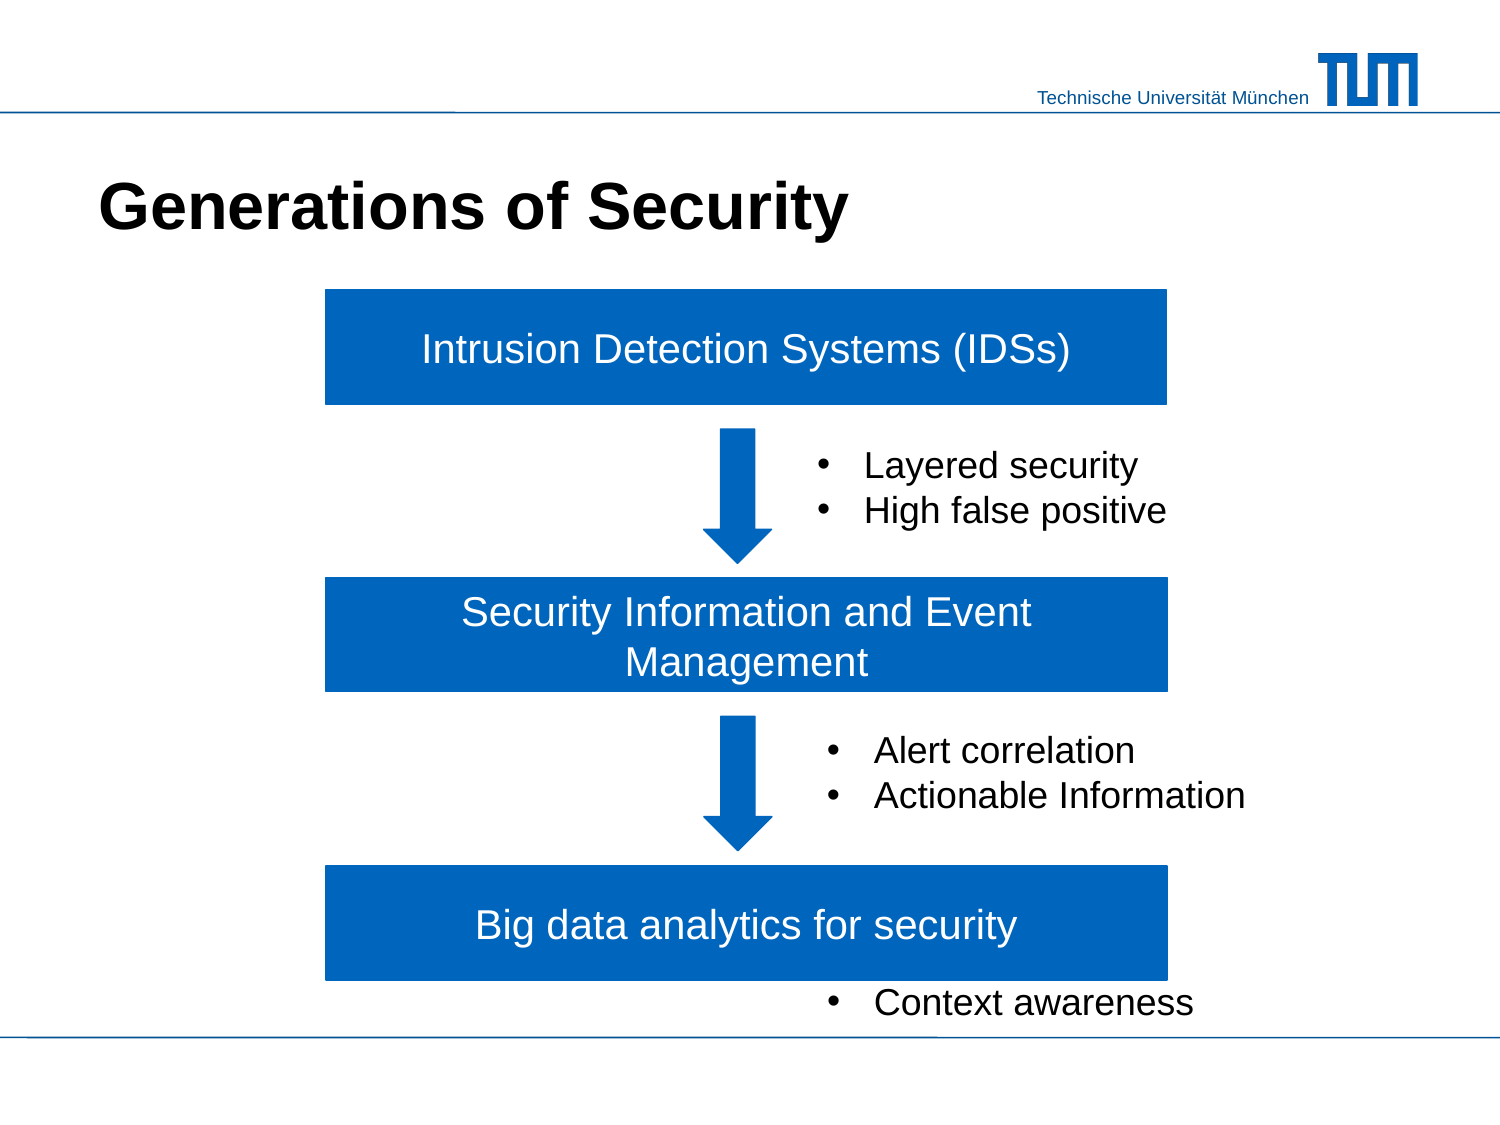

# Generations of Security
Intrusion Detection Systems (IDSs)

Layered security
High false positive
Security Information and Event Management

Alert correlation
Actionable Information
Big data analytics for security
Context awareness